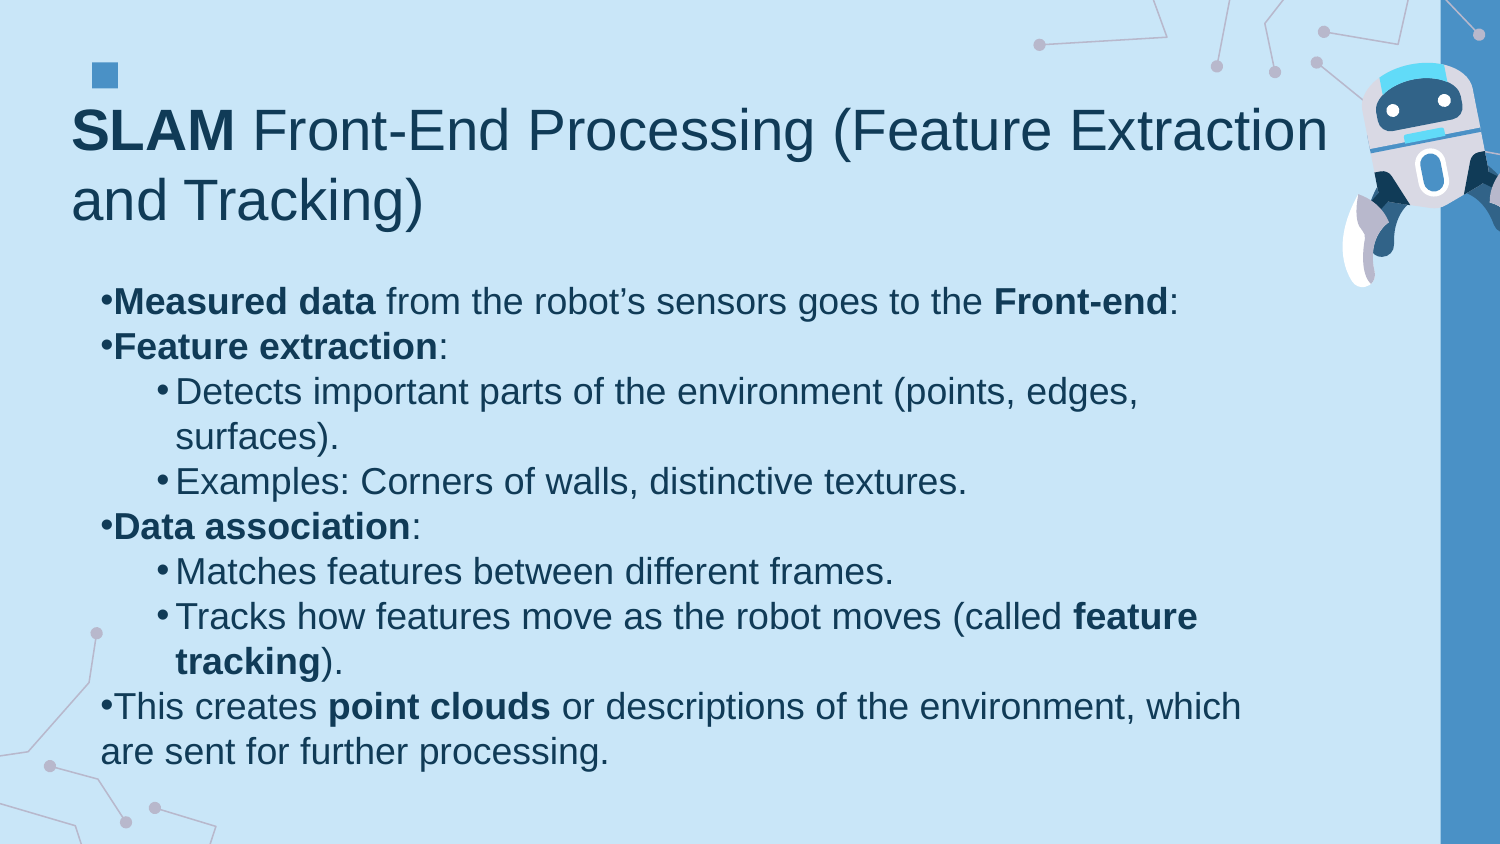

# SLAM Front-End Processing (Feature Extraction and Tracking)
Measured data from the robot’s sensors goes to the Front-end:
Feature extraction:
Detects important parts of the environment (points, edges, surfaces).
Examples: Corners of walls, distinctive textures.
Data association:
Matches features between different frames.
Tracks how features move as the robot moves (called feature tracking).
This creates point clouds or descriptions of the environment, which are sent for further processing.